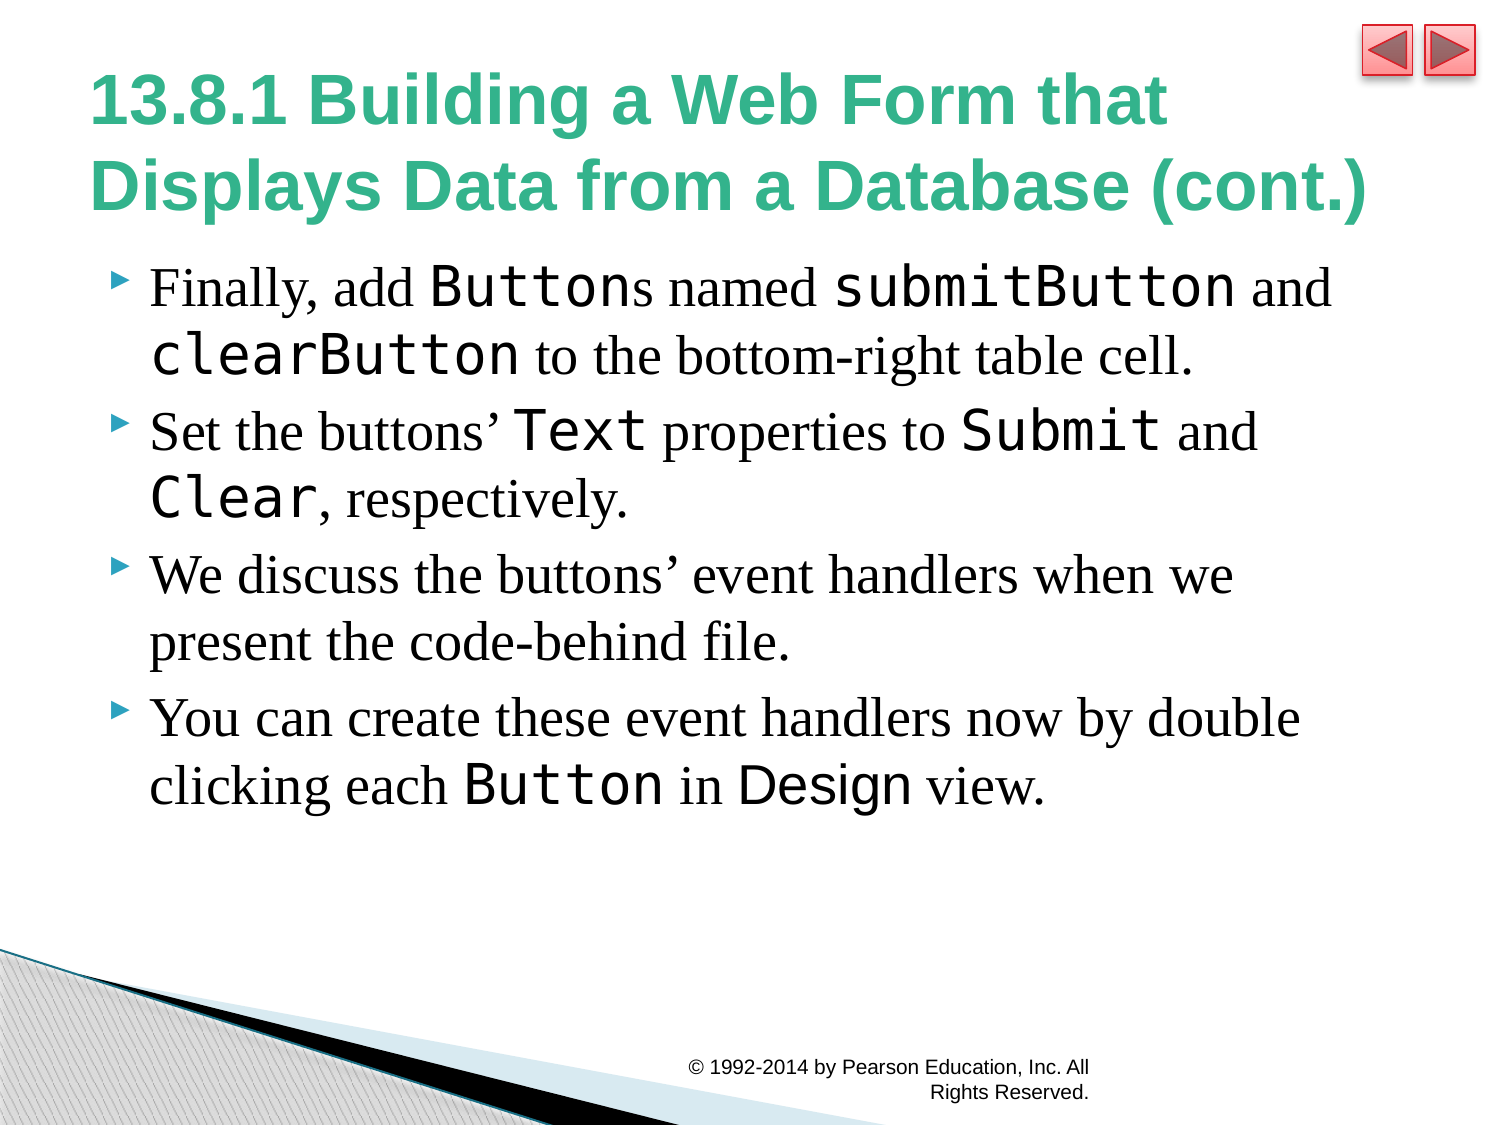

# 13.8.1 Building a Web Form that Displays Data from a Database (cont.)
Finally, add Buttons named submitButton and clearButton to the bottom-right table cell.
Set the buttons’ Text properties to Submit and Clear, respectively.
We discuss the buttons’ event handlers when we present the code-behind file.
You can create these event handlers now by double clicking each Button in Design view.
© 1992-2014 by Pearson Education, Inc. All Rights Reserved.